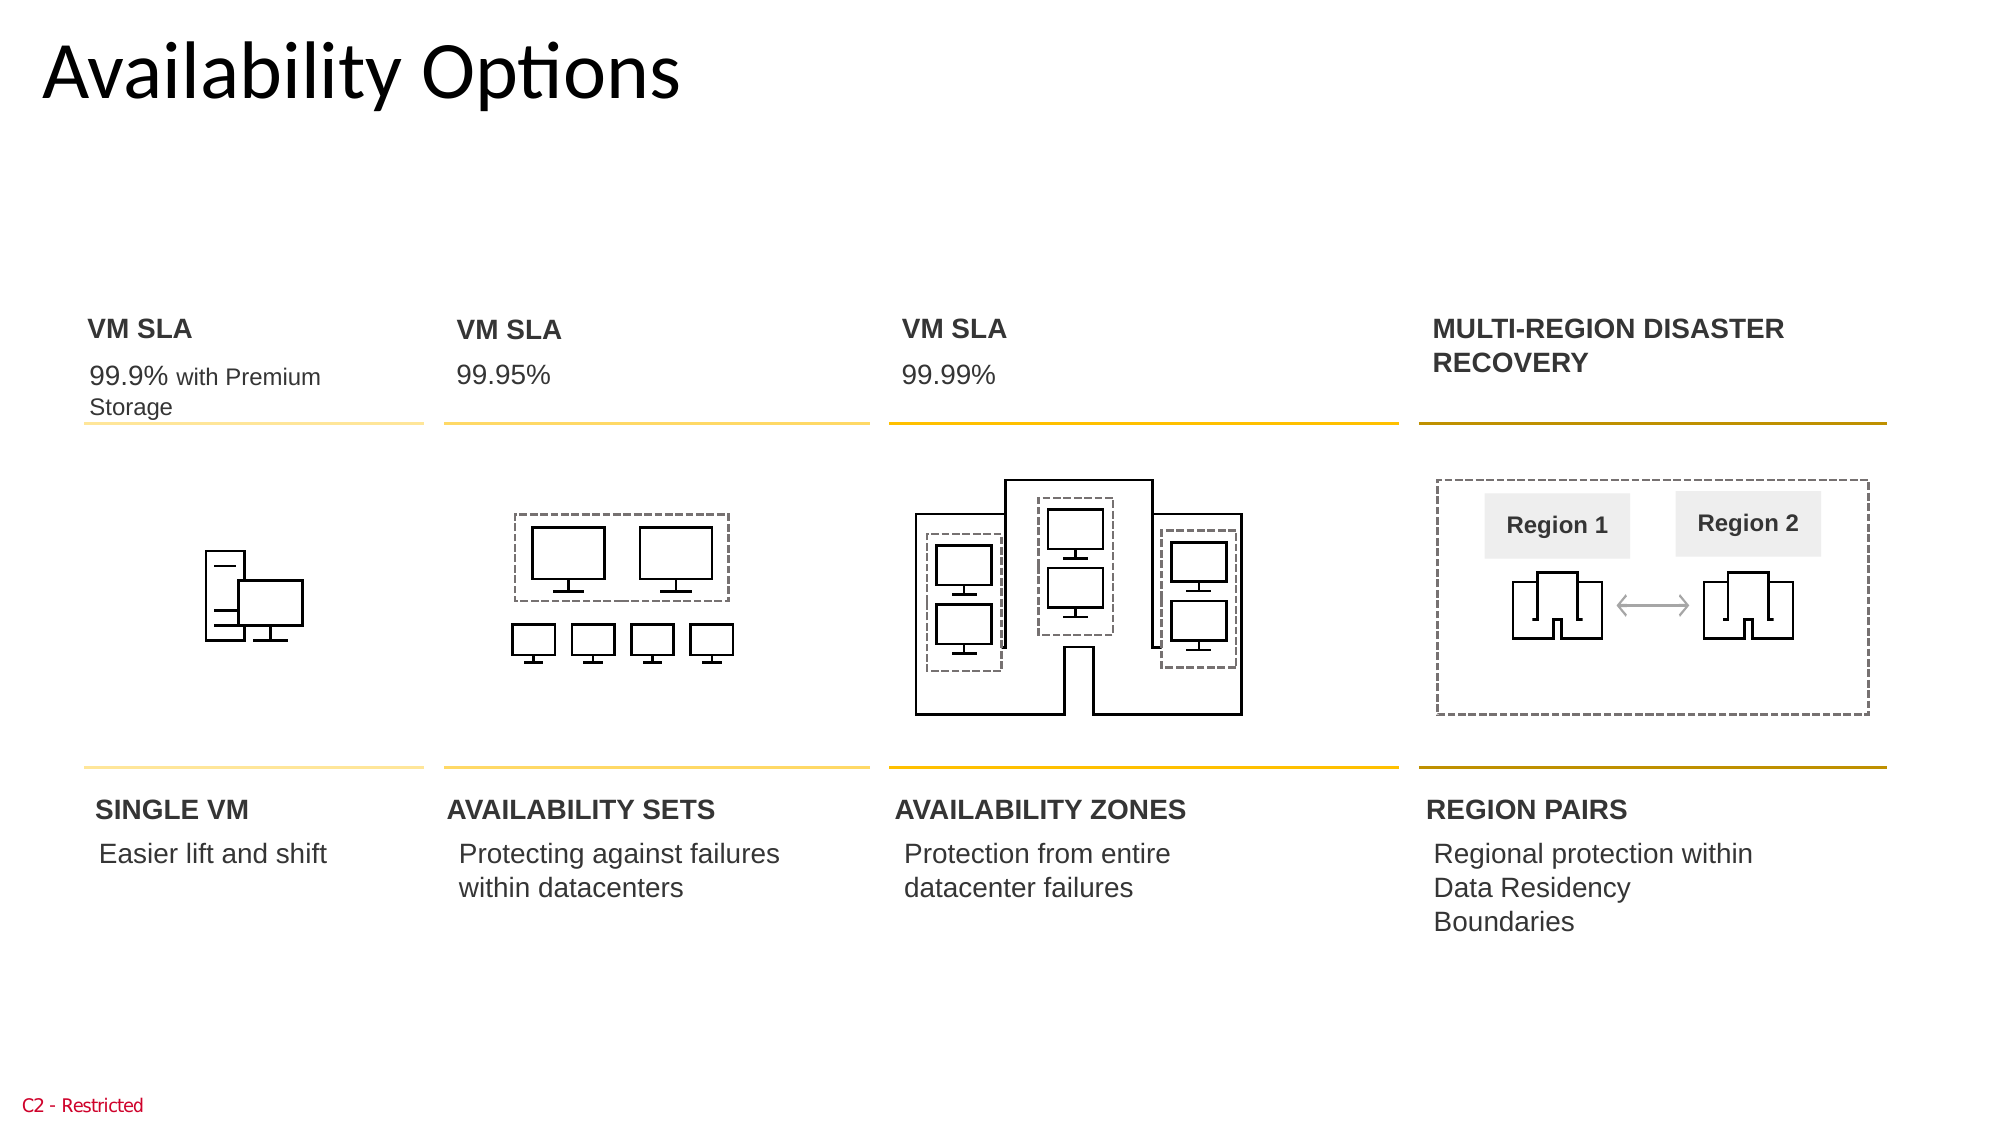

# Availability Options
VM SLA
99.9% with Premium Storage
VM SLA
99.99%
MULTI-REGION DISASTER RECOVERY
VM SLA
99.95%

Region 2
Region 1

SINGLE VM
Easier lift and shift
AVAILABILITY SETS
Protecting against failures within datacenters
AVAILABILITY ZONES
Protection from entire datacenter failures
REGION PAIRS
Regional protection within Data Residency Boundaries